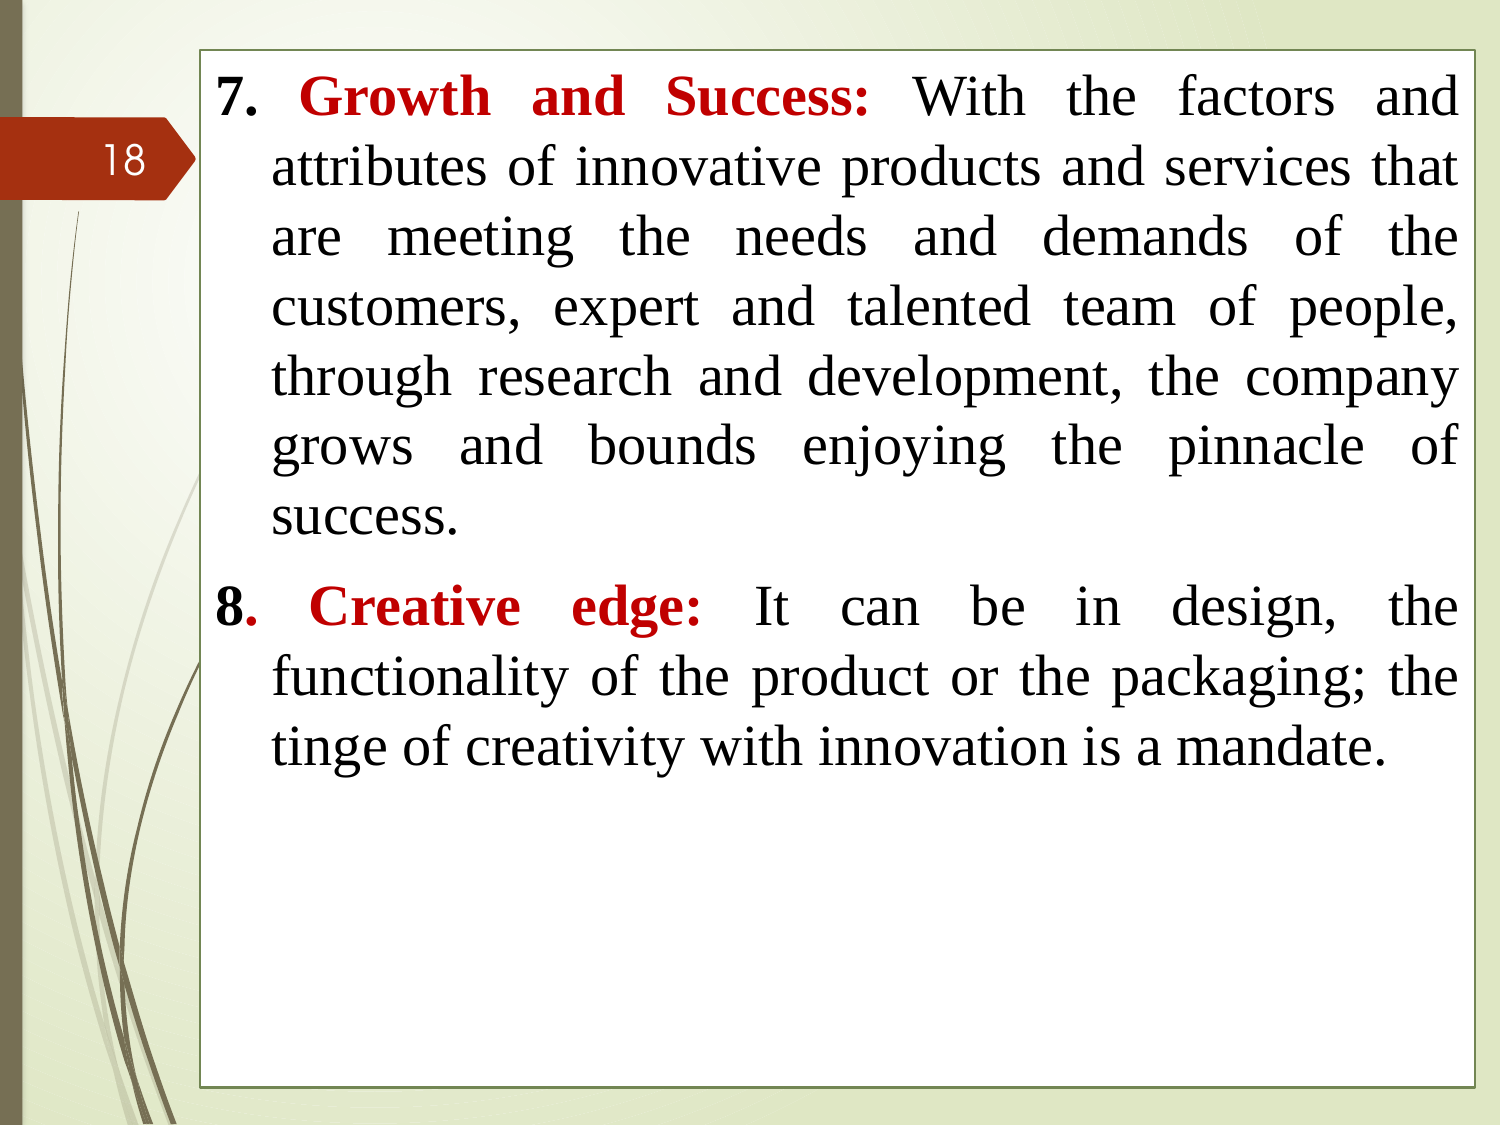

7. Growth and Success: With the factors and attributes of innovative products and services that are meeting the needs and demands of the customers, expert and talented team of people, through research and development, the company grows and bounds enjoying the pinnacle of success.
8. Creative edge: It can be in design, the functionality of the product or the packaging; the tinge of creativity with innovation is a mandate.

18